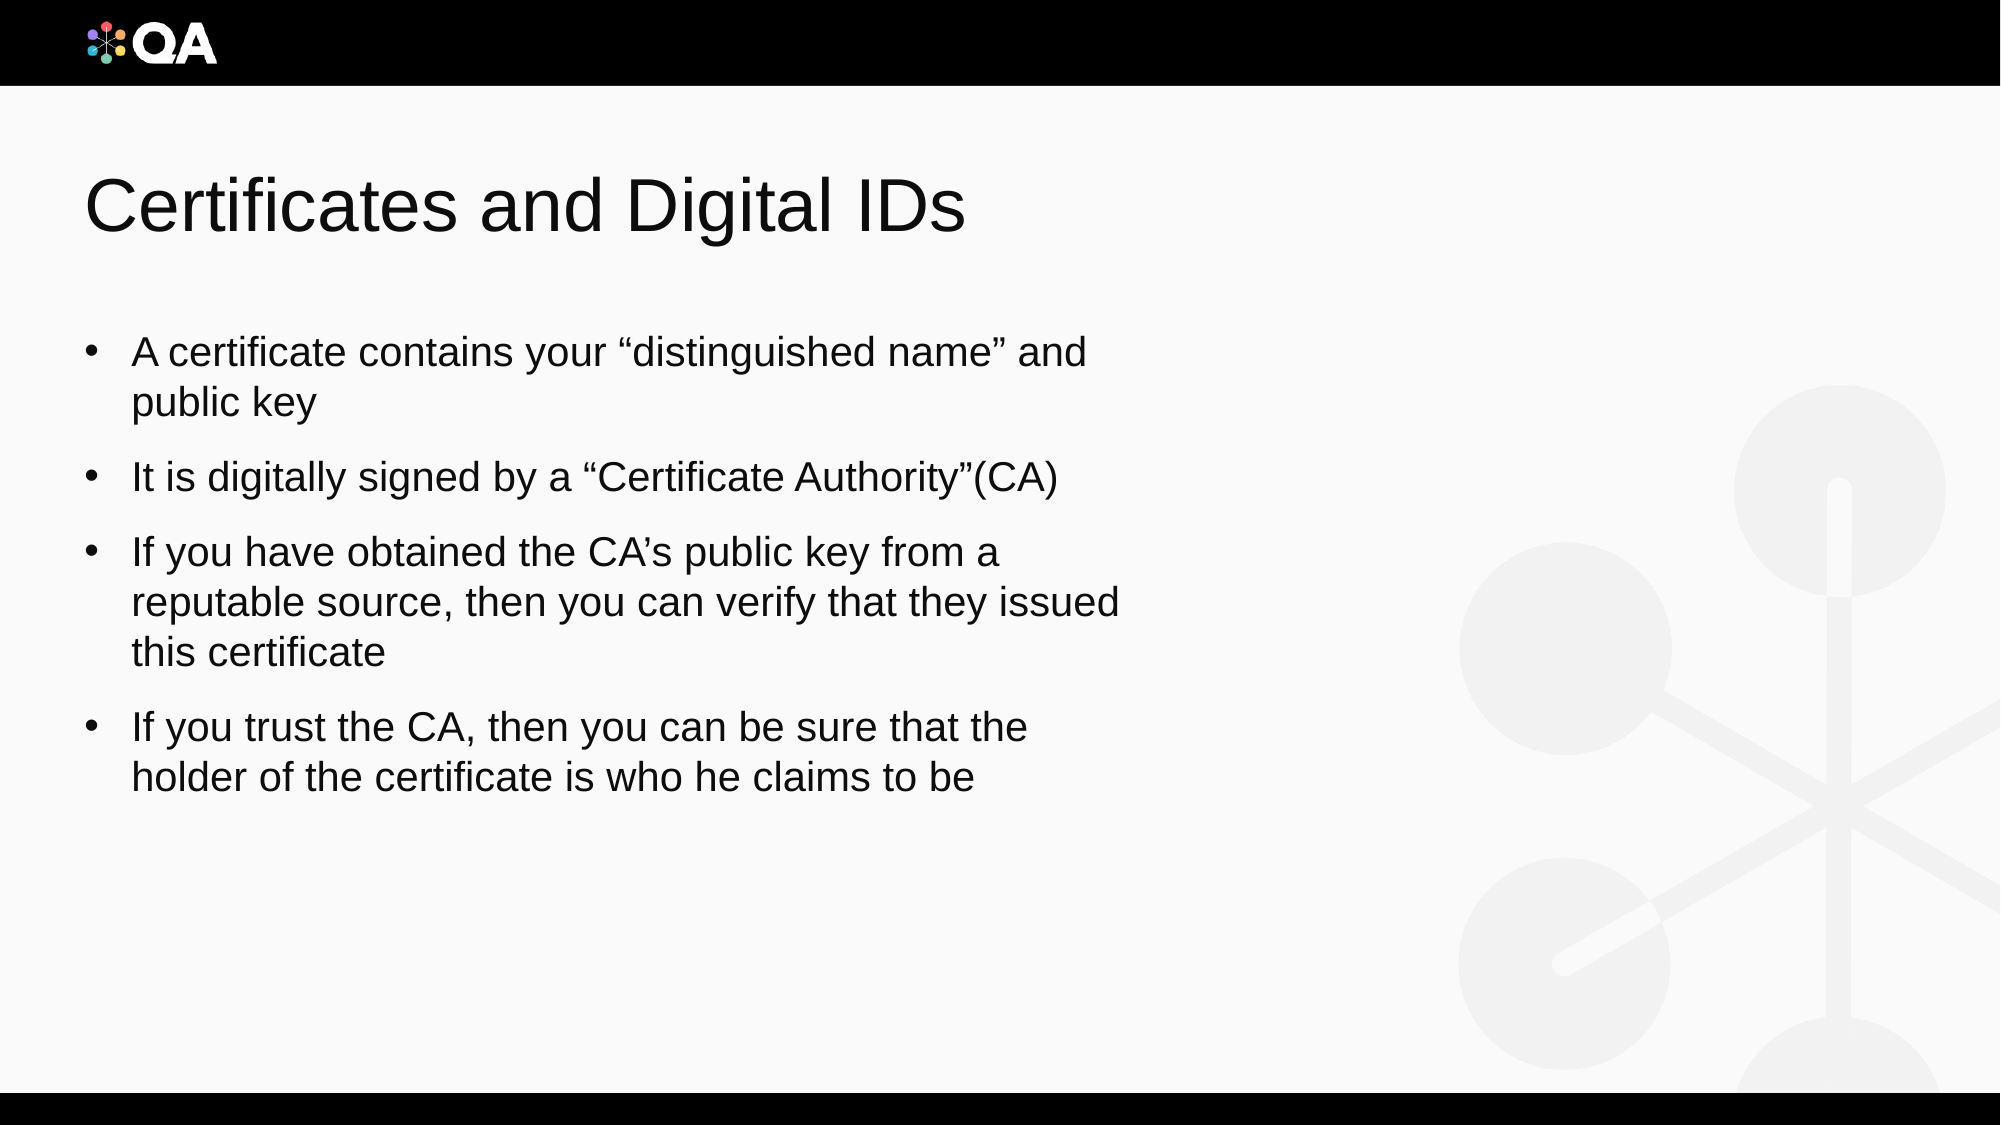

A certificate contains your “distinguished name” and public key
It is digitally signed by a “Certificate Authority”(CA)
If you have obtained the CA’s public key from a reputable source, then you can verify that they issued this certificate
If you trust the CA, then you can be sure that the holder of the certificate is who he claims to be
# Certificates and Digital IDs